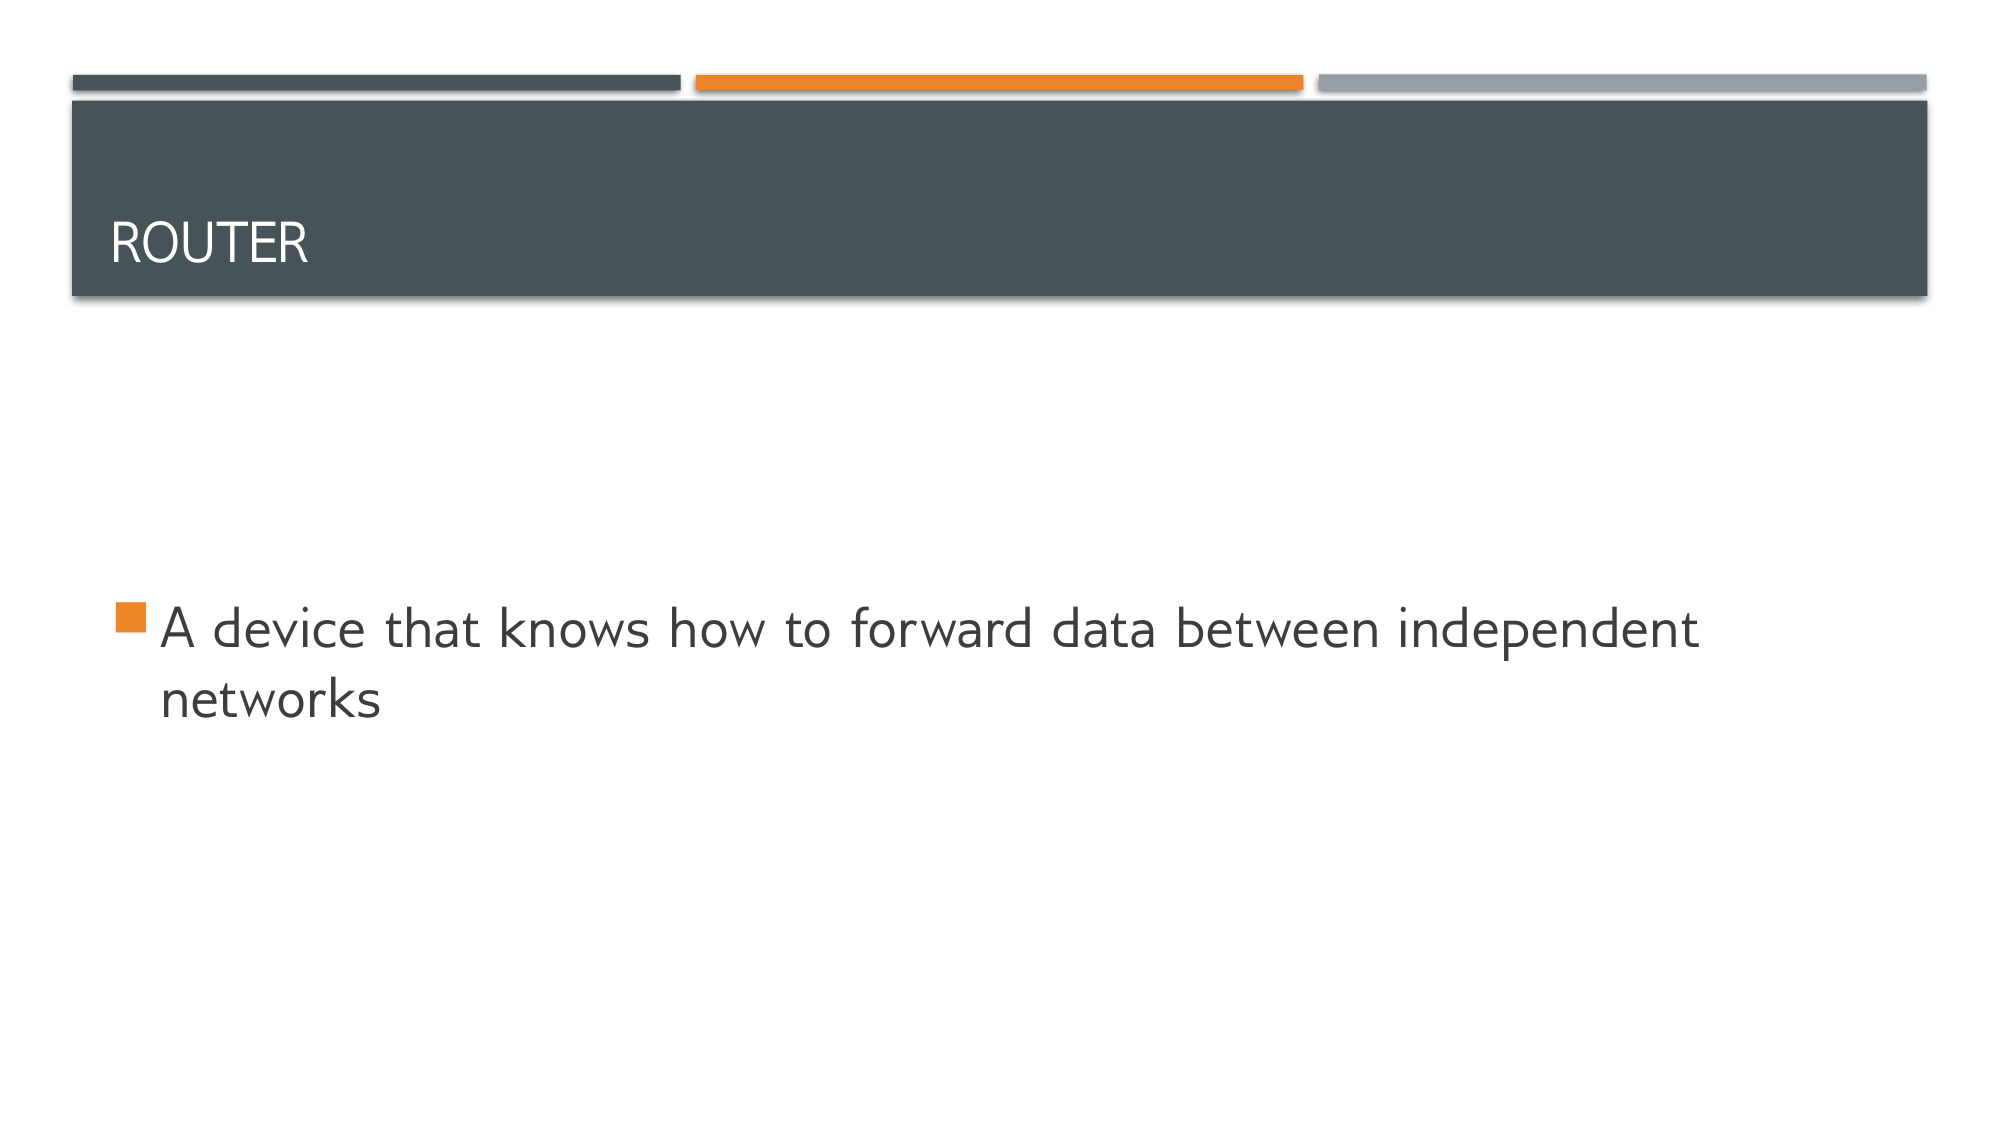

# router
A device that knows how to forward data between independent networks